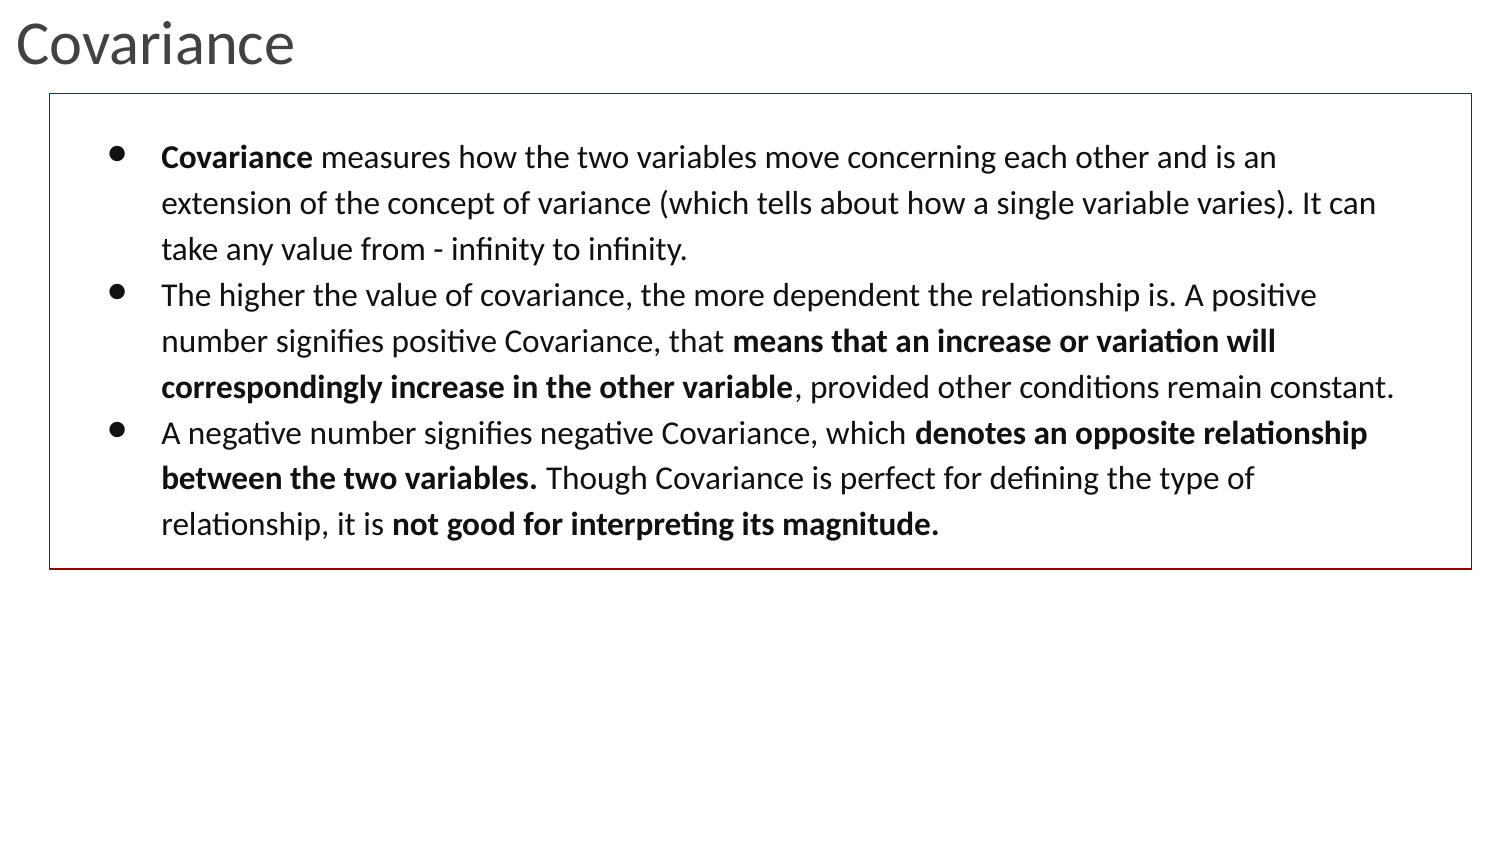

# Covariance

Covariance measures how the two variables move concerning each other and is an extension of the concept of variance (which tells about how a single variable varies). It can take any value from - infinity to infinity.
The higher the value of covariance, the more dependent the relationship is. A positive number signifies positive Covariance, that means that an increase or variation will correspondingly increase in the other variable, provided other conditions remain constant.
A negative number signifies negative Covariance, which denotes an opposite relationship between the two variables. Though Covariance is perfect for defining the type of relationship, it is not good for interpreting its magnitude.